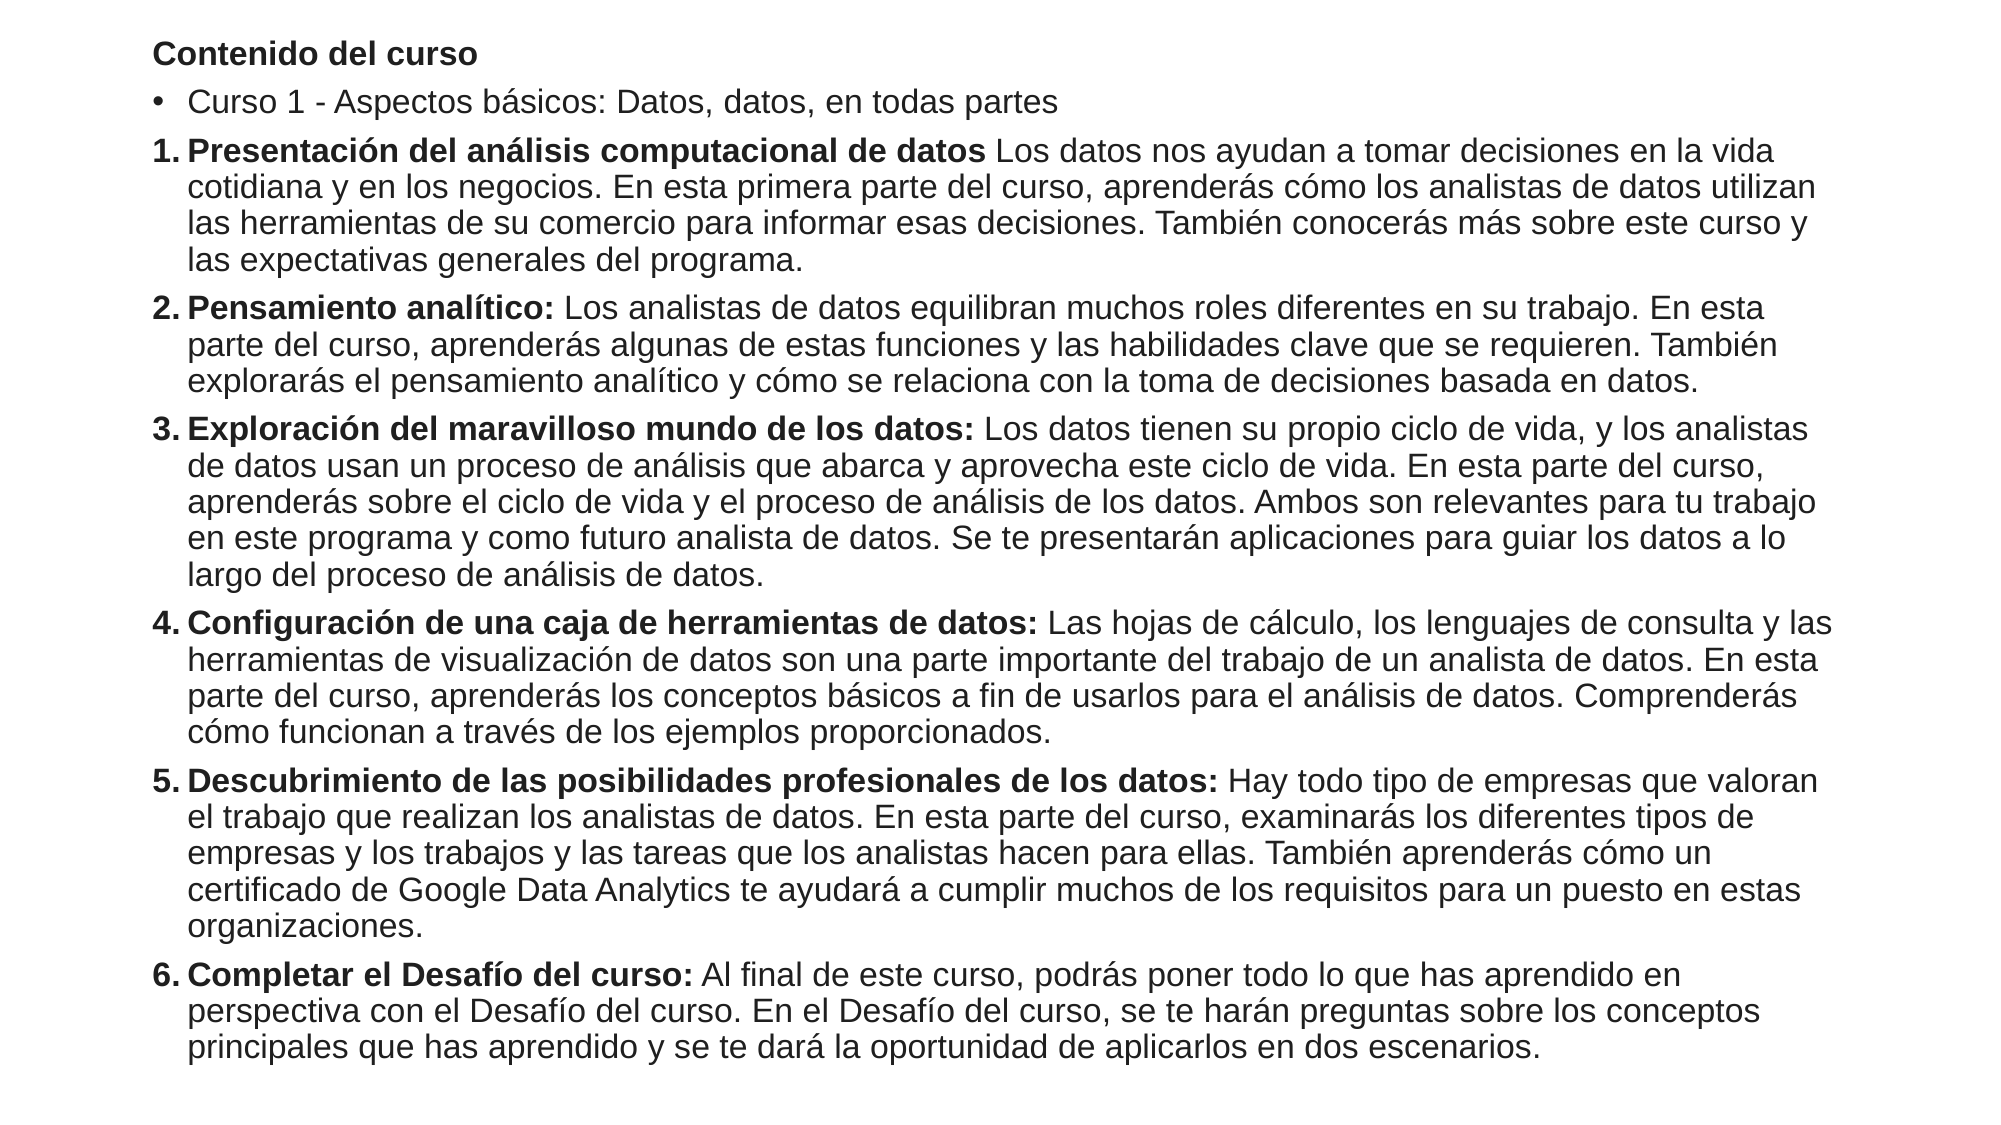

Contenido del curso
Curso 1 - Aspectos básicos: Datos, datos, en todas partes
Presentación del análisis computacional de datos Los datos nos ayudan a tomar decisiones en la vida cotidiana y en los negocios. En esta primera parte del curso, aprenderás cómo los analistas de datos utilizan las herramientas de su comercio para informar esas decisiones. También conocerás más sobre este curso y las expectativas generales del programa.
Pensamiento analítico: Los analistas de datos equilibran muchos roles diferentes en su trabajo. En esta parte del curso, aprenderás algunas de estas funciones y las habilidades clave que se requieren. También explorarás el pensamiento analítico y cómo se relaciona con la toma de decisiones basada en datos.
Exploración del maravilloso mundo de los datos: Los datos tienen su propio ciclo de vida, y los analistas de datos usan un proceso de análisis que abarca y aprovecha este ciclo de vida. En esta parte del curso, aprenderás sobre el ciclo de vida y el proceso de análisis de los datos. Ambos son relevantes para tu trabajo en este programa y como futuro analista de datos. Se te presentarán aplicaciones para guiar los datos a lo largo del proceso de análisis de datos.
Configuración de una caja de herramientas de datos: Las hojas de cálculo, los lenguajes de consulta y las herramientas de visualización de datos son una parte importante del trabajo de un analista de datos. En esta parte del curso, aprenderás los conceptos básicos a fin de usarlos para el análisis de datos. Comprenderás cómo funcionan a través de los ejemplos proporcionados.
Descubrimiento de las posibilidades profesionales de los datos: Hay todo tipo de empresas que valoran el trabajo que realizan los analistas de datos. En esta parte del curso, examinarás los diferentes tipos de empresas y los trabajos y las tareas que los analistas hacen para ellas. También aprenderás cómo un certificado de Google Data Analytics te ayudará a cumplir muchos de los requisitos para un puesto en estas organizaciones.
Completar el Desafío del curso: Al final de este curso, podrás poner todo lo que has aprendido en perspectiva con el Desafío del curso. En el Desafío del curso, se te harán preguntas sobre los conceptos principales que has aprendido y se te dará la oportunidad de aplicarlos en dos escenarios.